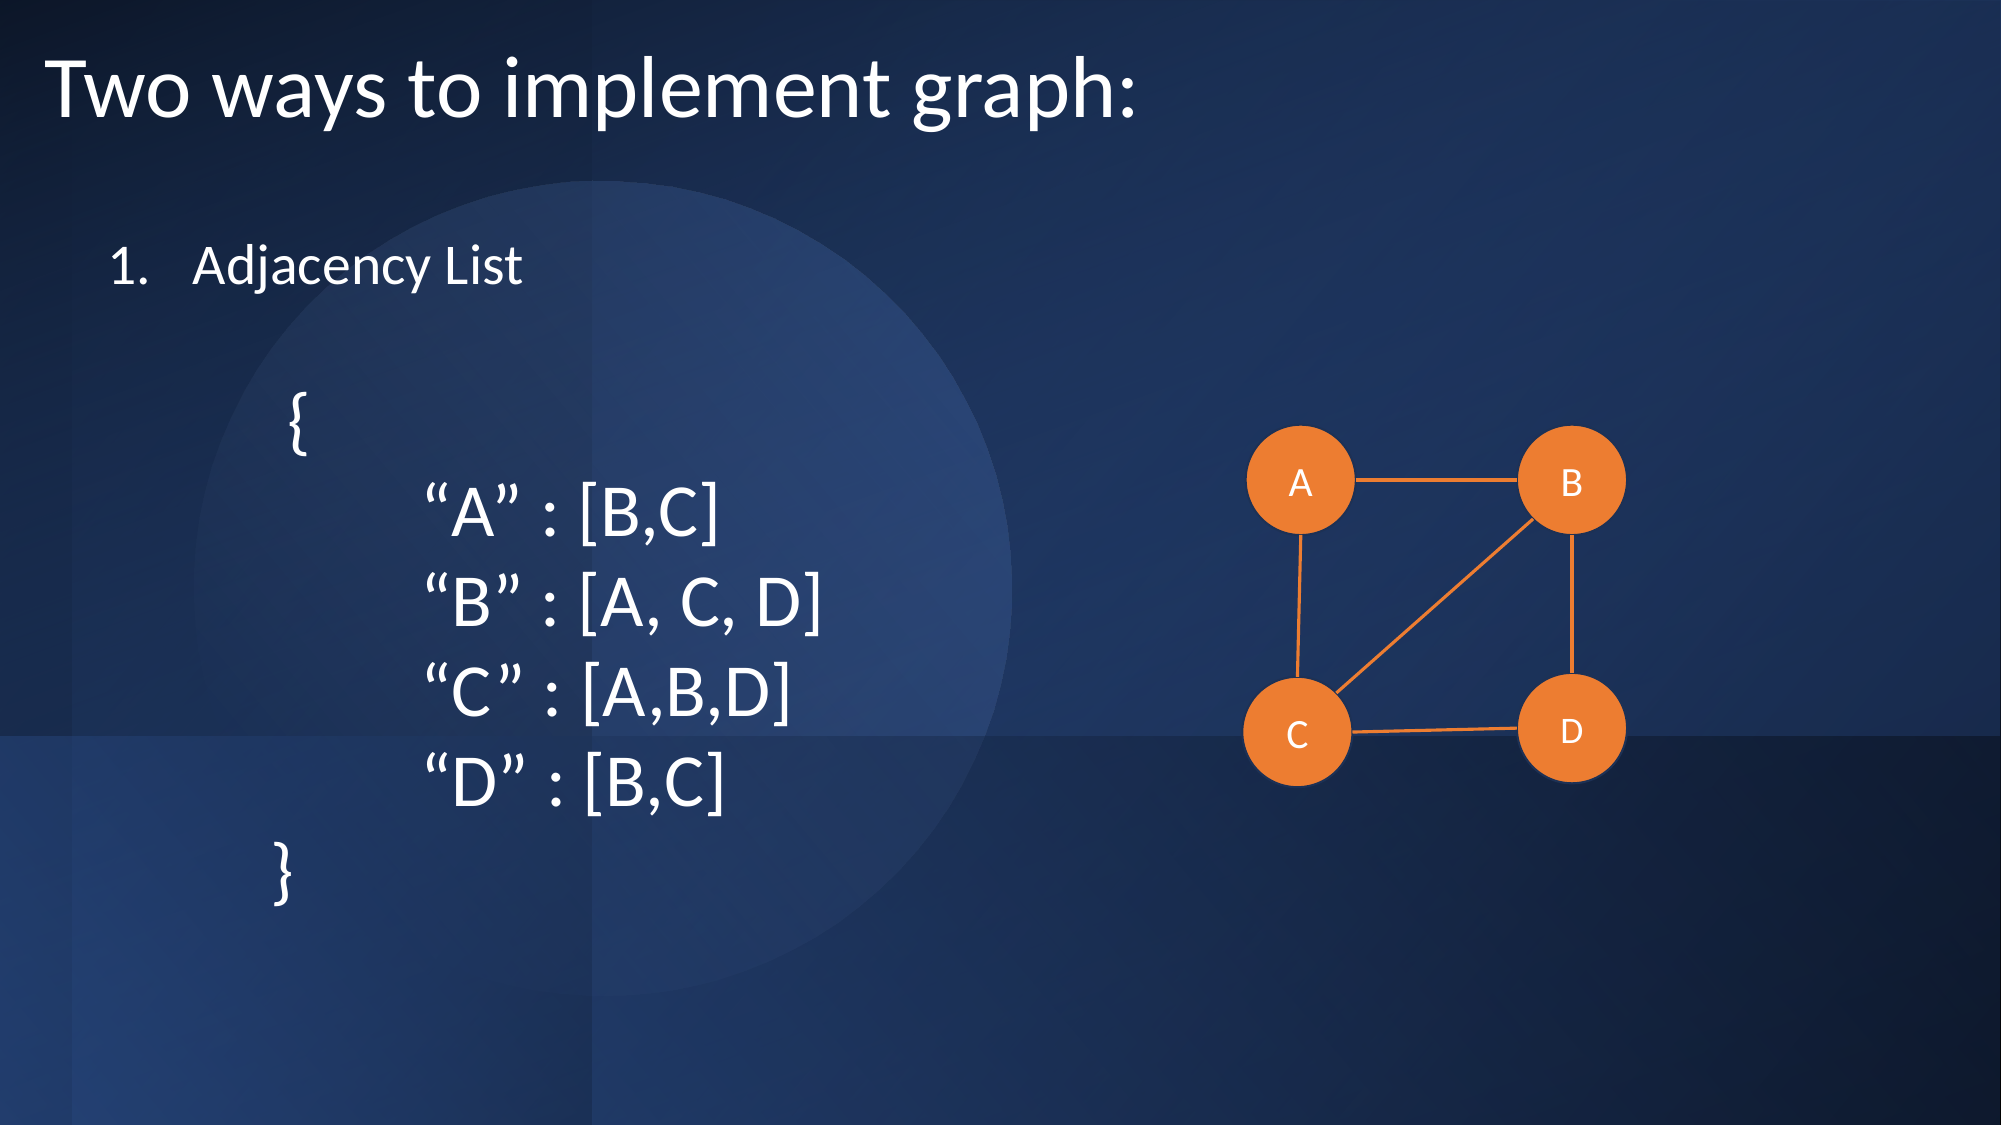

# Two ways to implement graph:

Adjacency List
 {
	“A” : [B,C]
	“B” : [A, C, D]
	“C” : [A,B,D]
	“D” : [B,C]
}
A
B
D
C